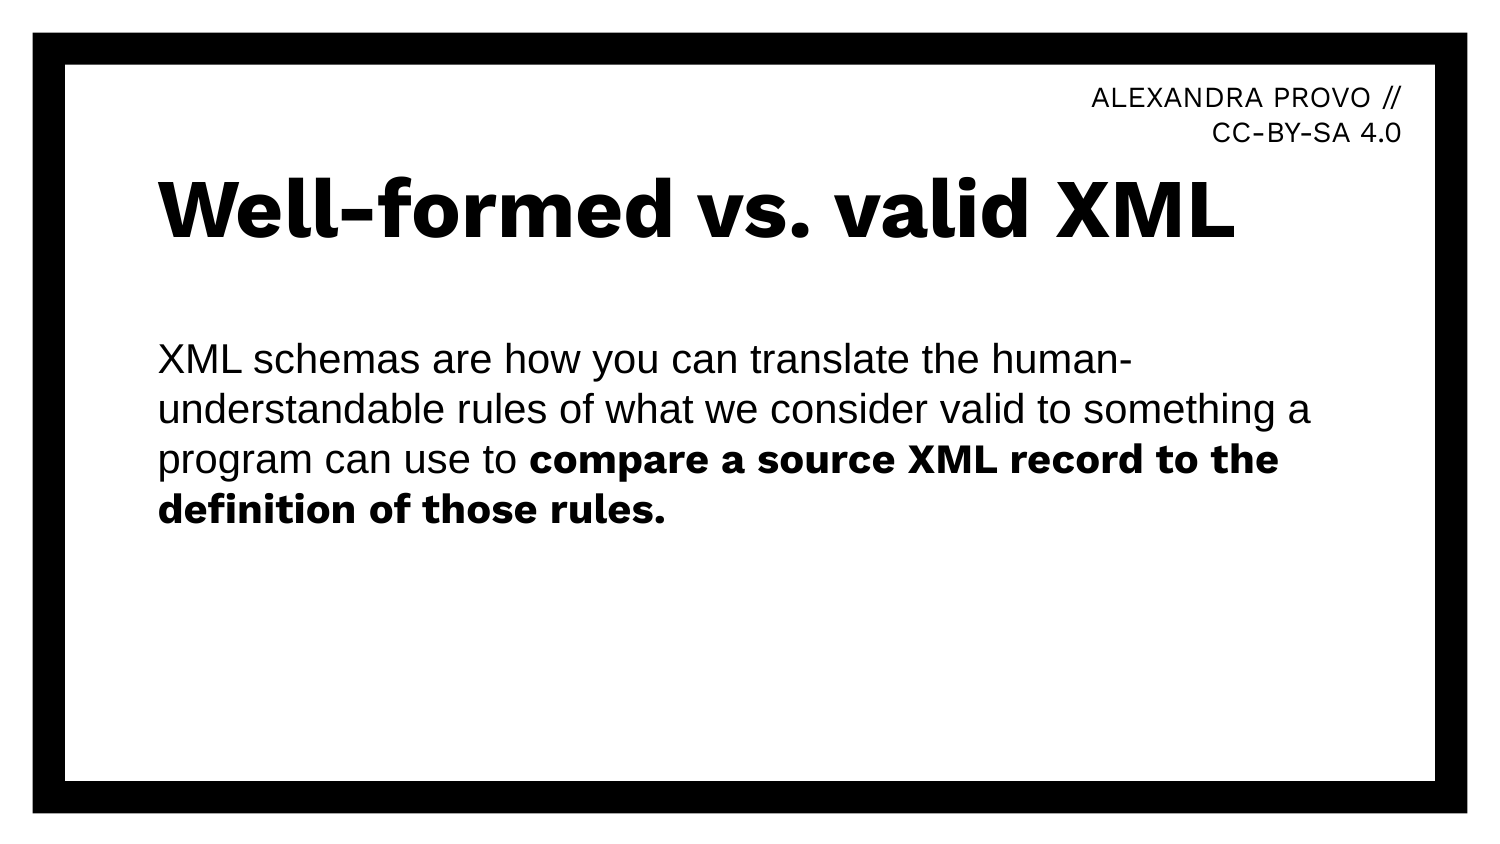

# Well-formed vs. valid XML
XML schemas are how you can translate the human-understandable rules of what we consider valid to something a program can use to compare a source XML record to the definition of those rules.